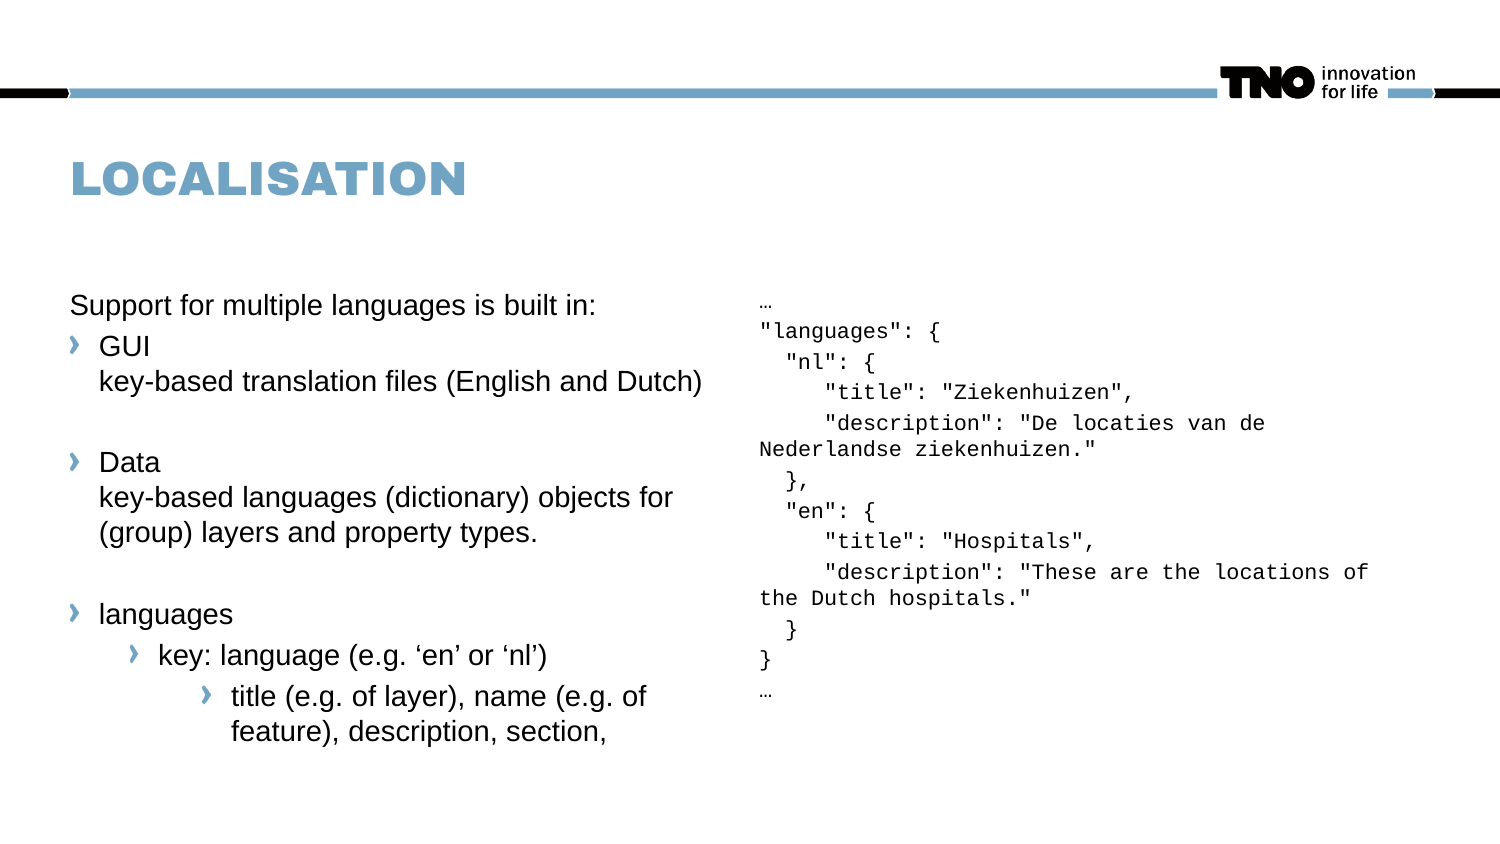

# Localisation
Support for multiple languages is built in:
GUI
key-based translation files (English and Dutch)

Data
key-based languages (dictionary) objects for (group) layers and property types.

languages
key: language (e.g. ‘en’ or ‘nl’)
title (e.g. of layer), name (e.g. of feature), description, section,
…
"languages": {
  "nl": {
     "title": "Ziekenhuizen",
     "description": "De locaties van de Nederlandse ziekenhuizen."
  },
  "en": {
     "title": "Hospitals",
     "description": "These are the locations of the Dutch hospitals."
  }
}
…